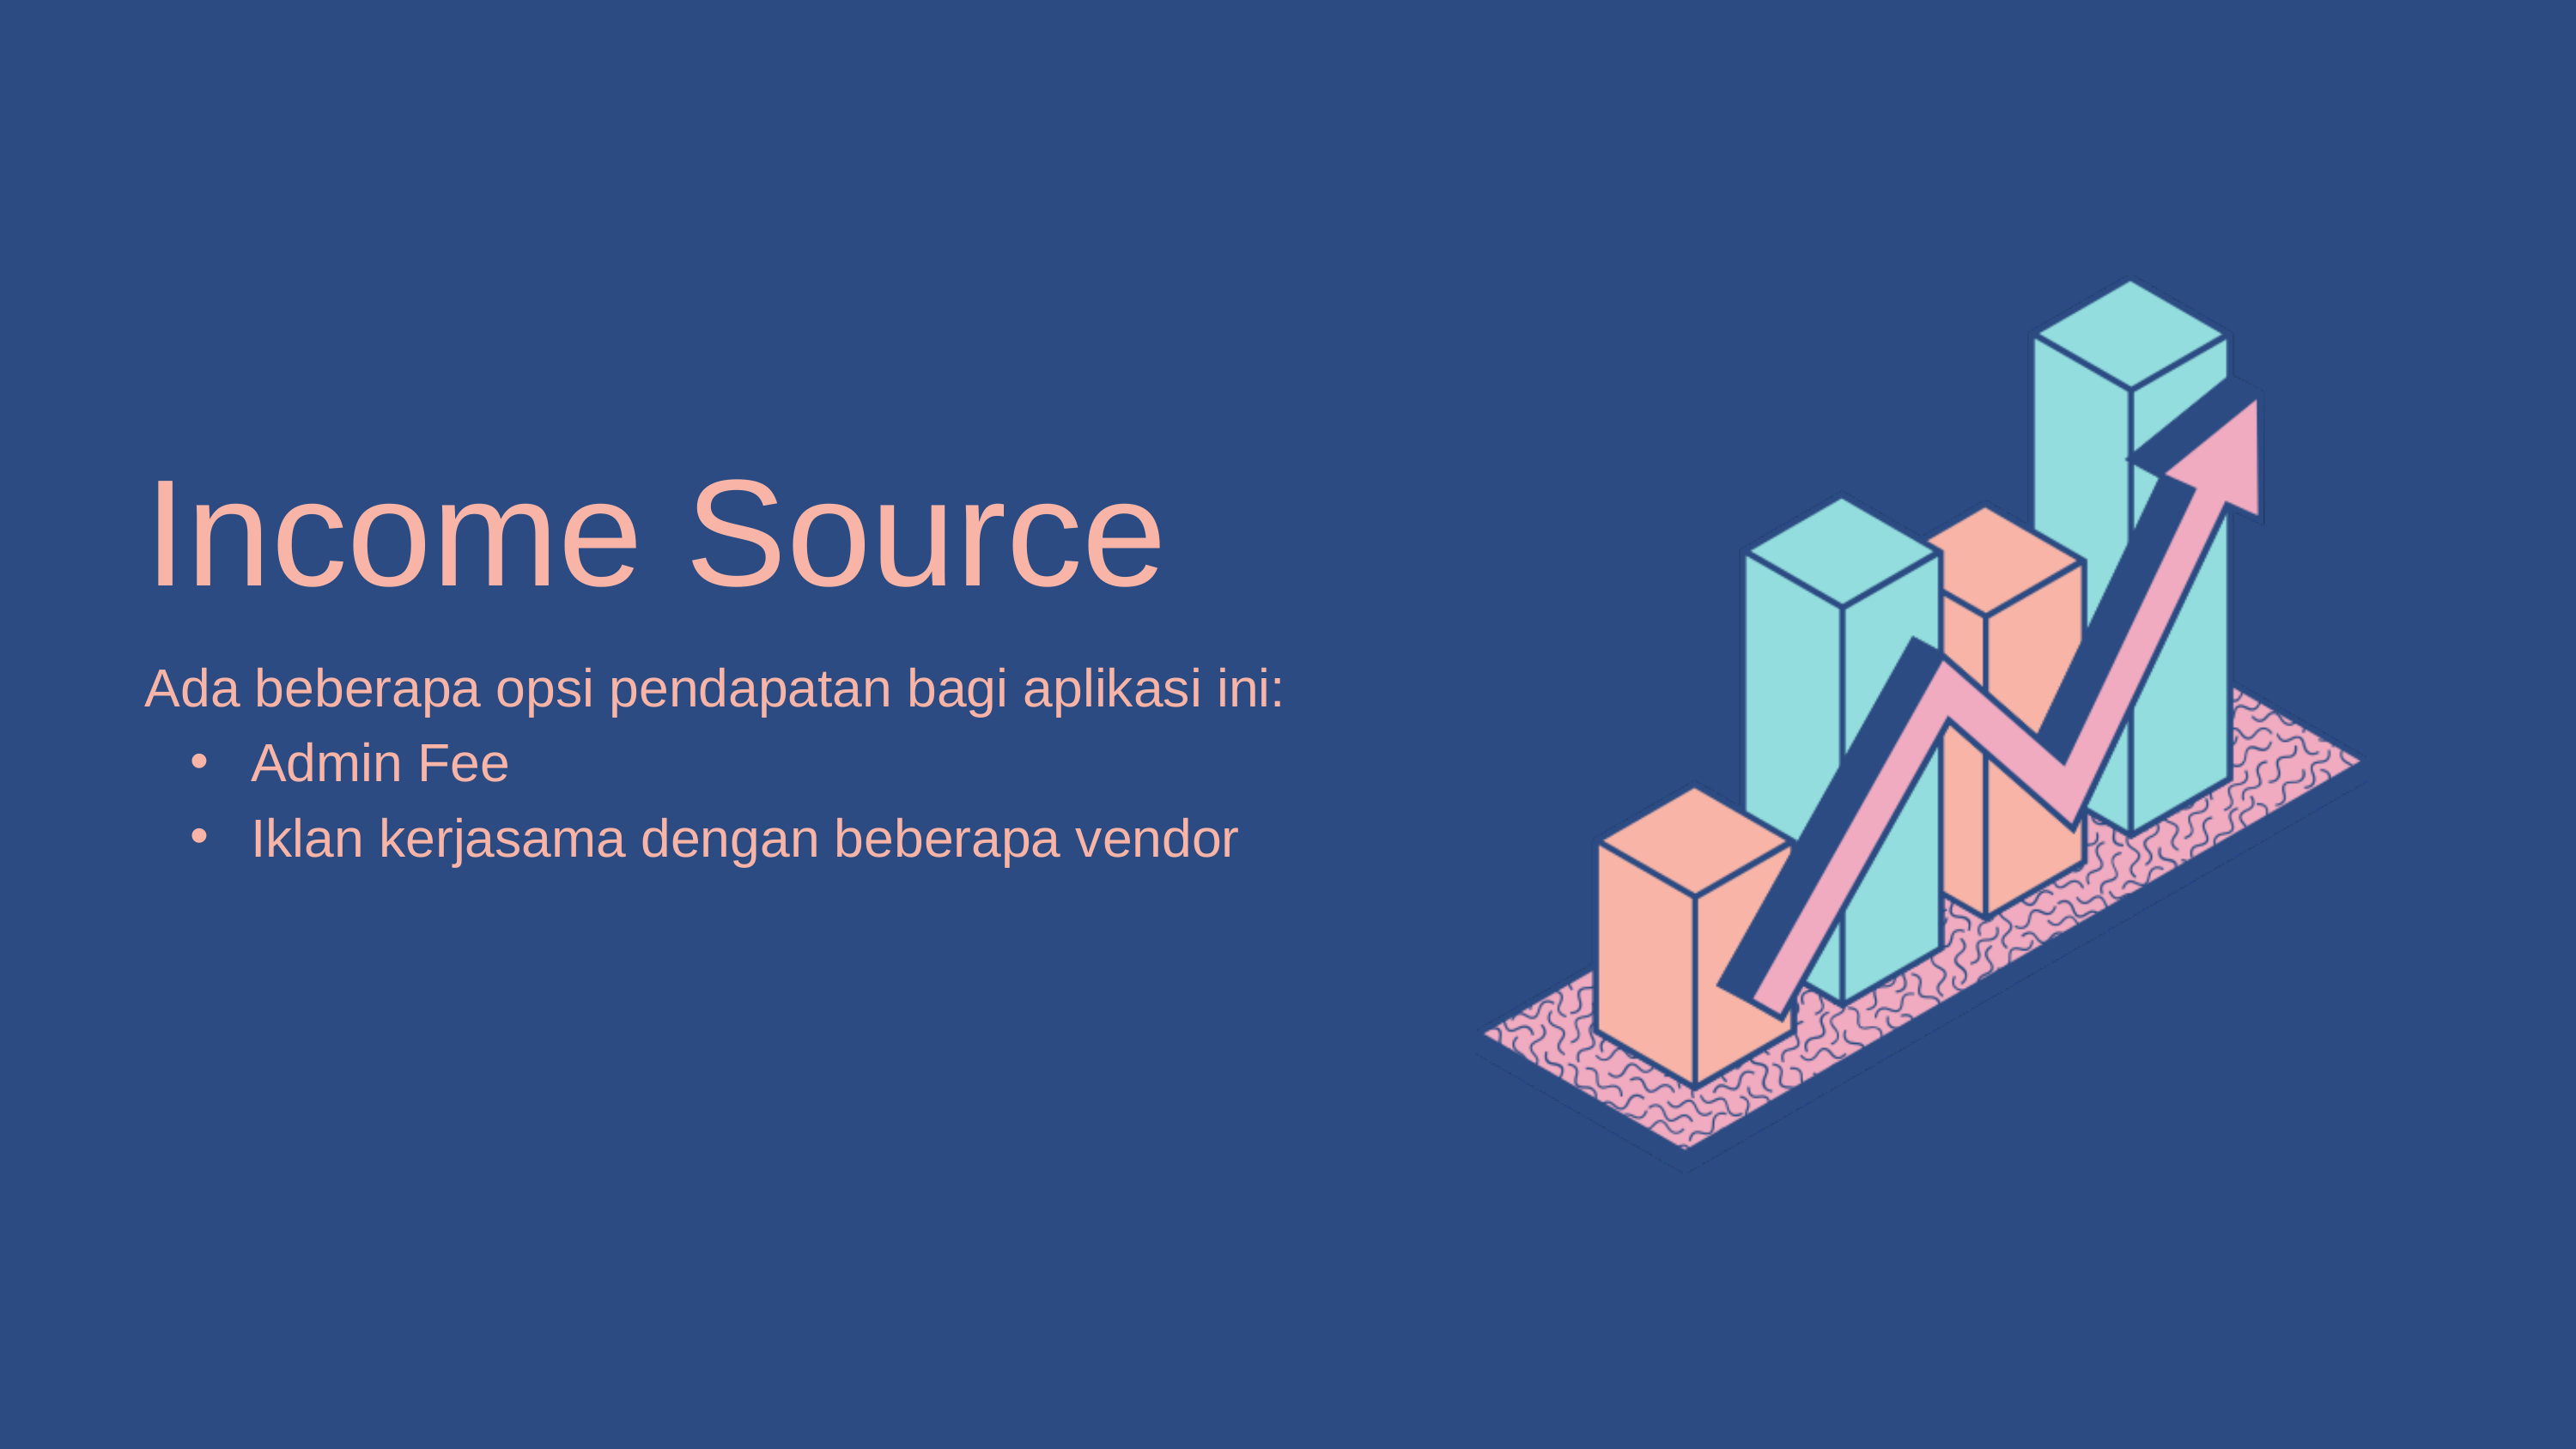

Income Source
Ada beberapa opsi pendapatan bagi aplikasi ini:
 Admin Fee
 Iklan kerjasama dengan beberapa vendor